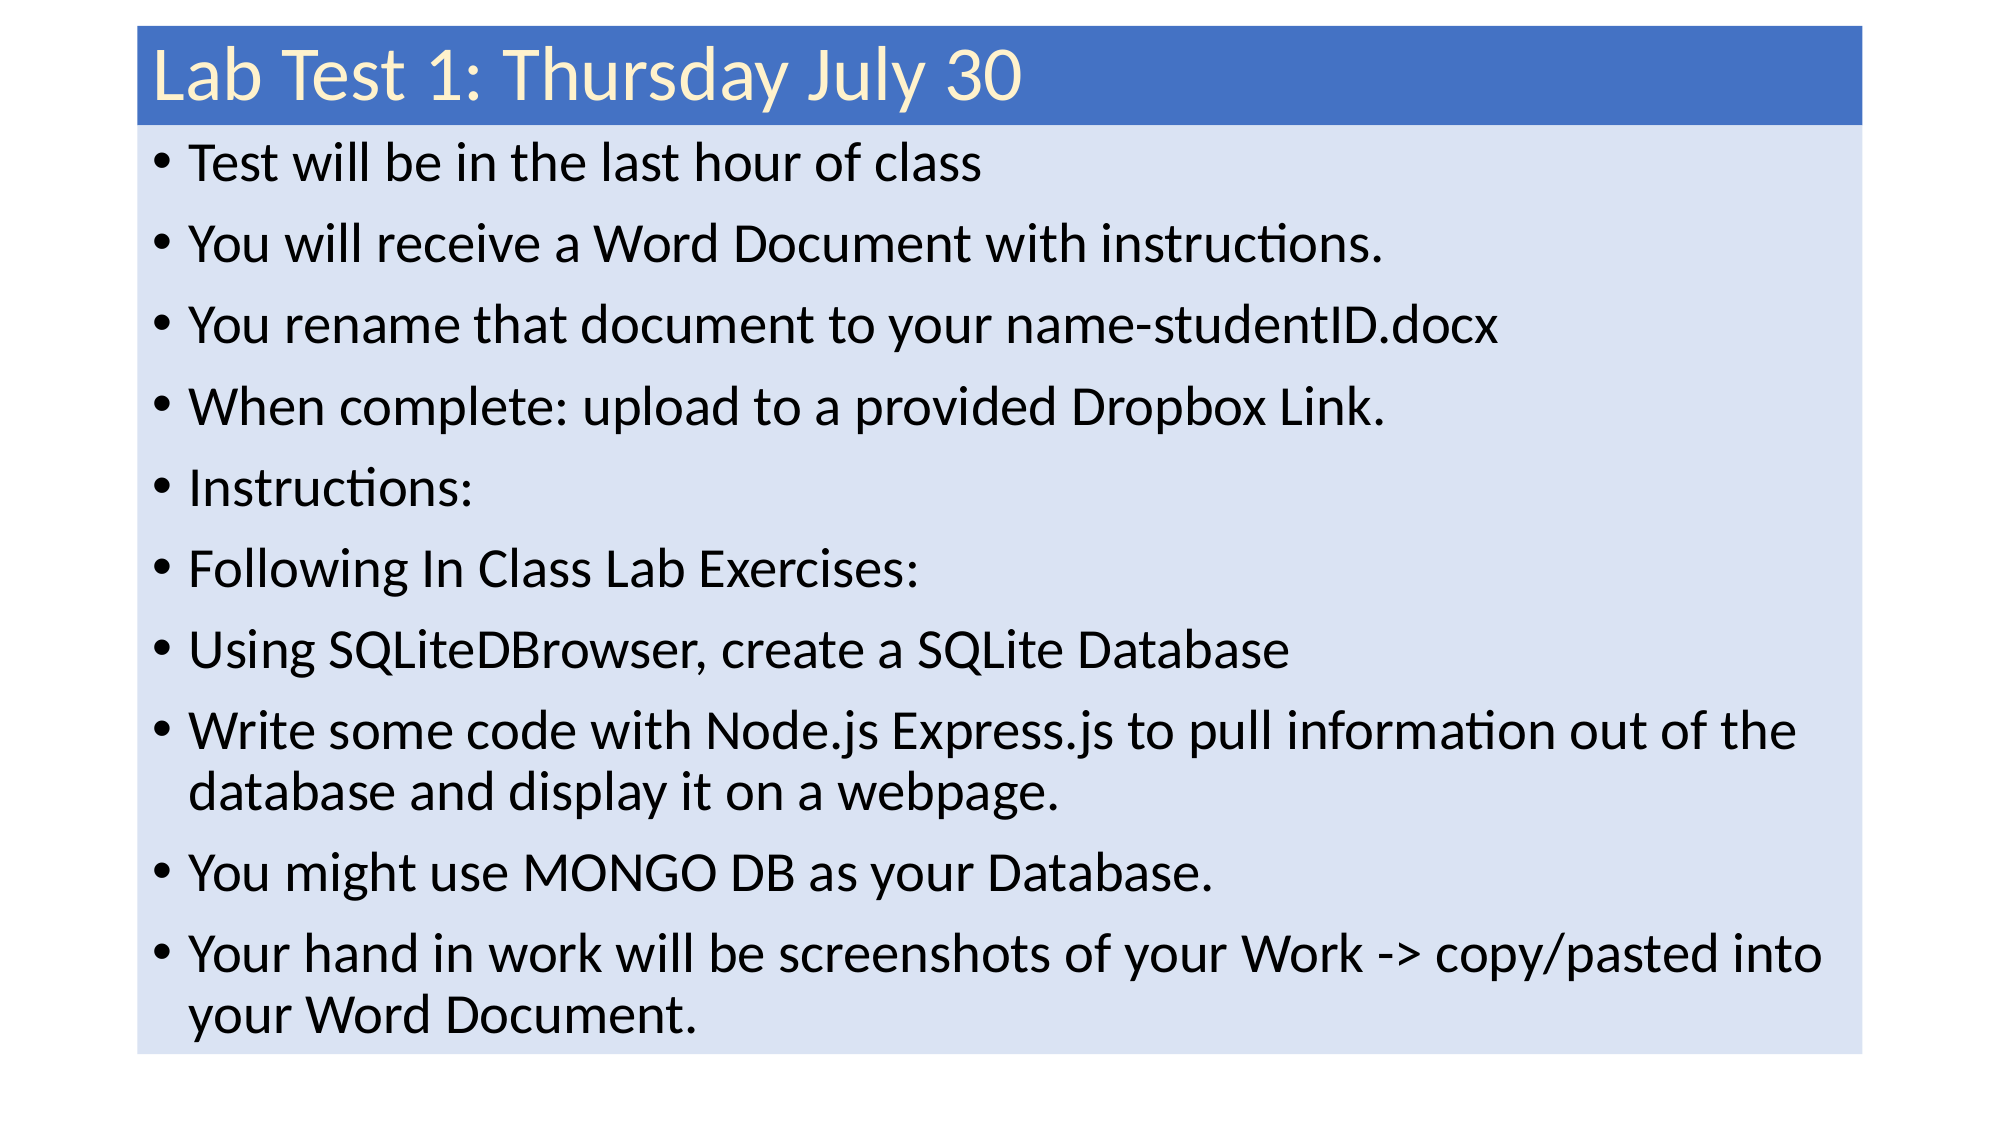

# Lab Test 1: Thursday July 30
Test will be in the last hour of class
You will receive a Word Document with instructions.
You rename that document to your name-studentID.docx
When complete: upload to a provided Dropbox Link.
Instructions:
Following In Class Lab Exercises:
Using SQLiteDBrowser, create a SQLite Database
Write some code with Node.js Express.js to pull information out of the database and display it on a webpage.
You might use MONGO DB as your Database.
Your hand in work will be screenshots of your Work -> copy/pasted into your Word Document.